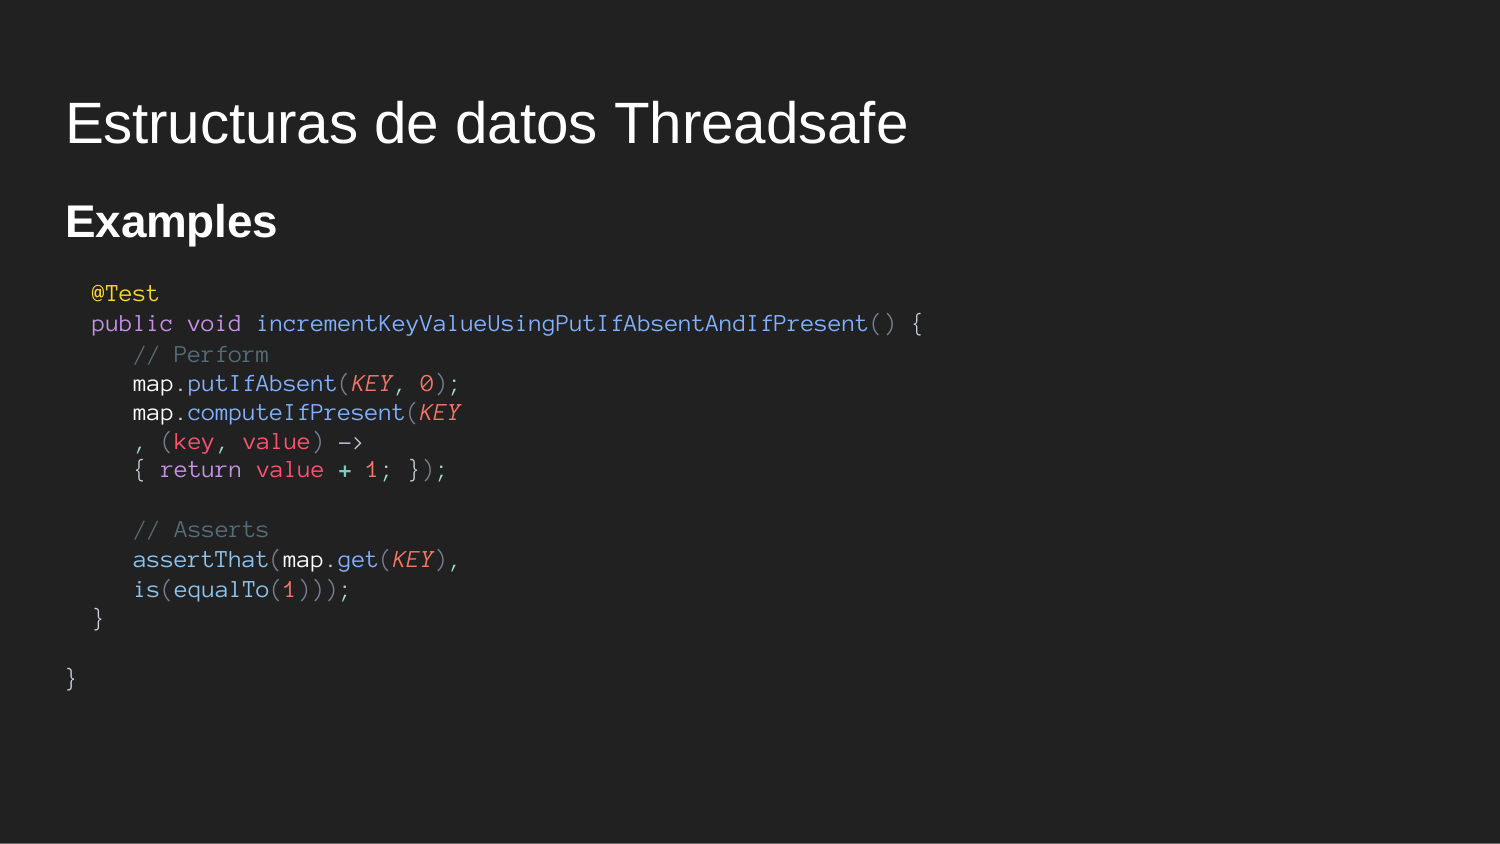

# Estructuras de datos Threadsafe
Examples
@Test
public void incrementKeyValueUsingPutIfAbsentAndIfPresent() {
// Perform  map.putIfAbsent(KEY, 0);
map.computeIfPresent(KEY, (key, value) -> { return value + 1; });

// Asserts
assertThat(map.get(KEY), is(equalTo(1)));
}

}